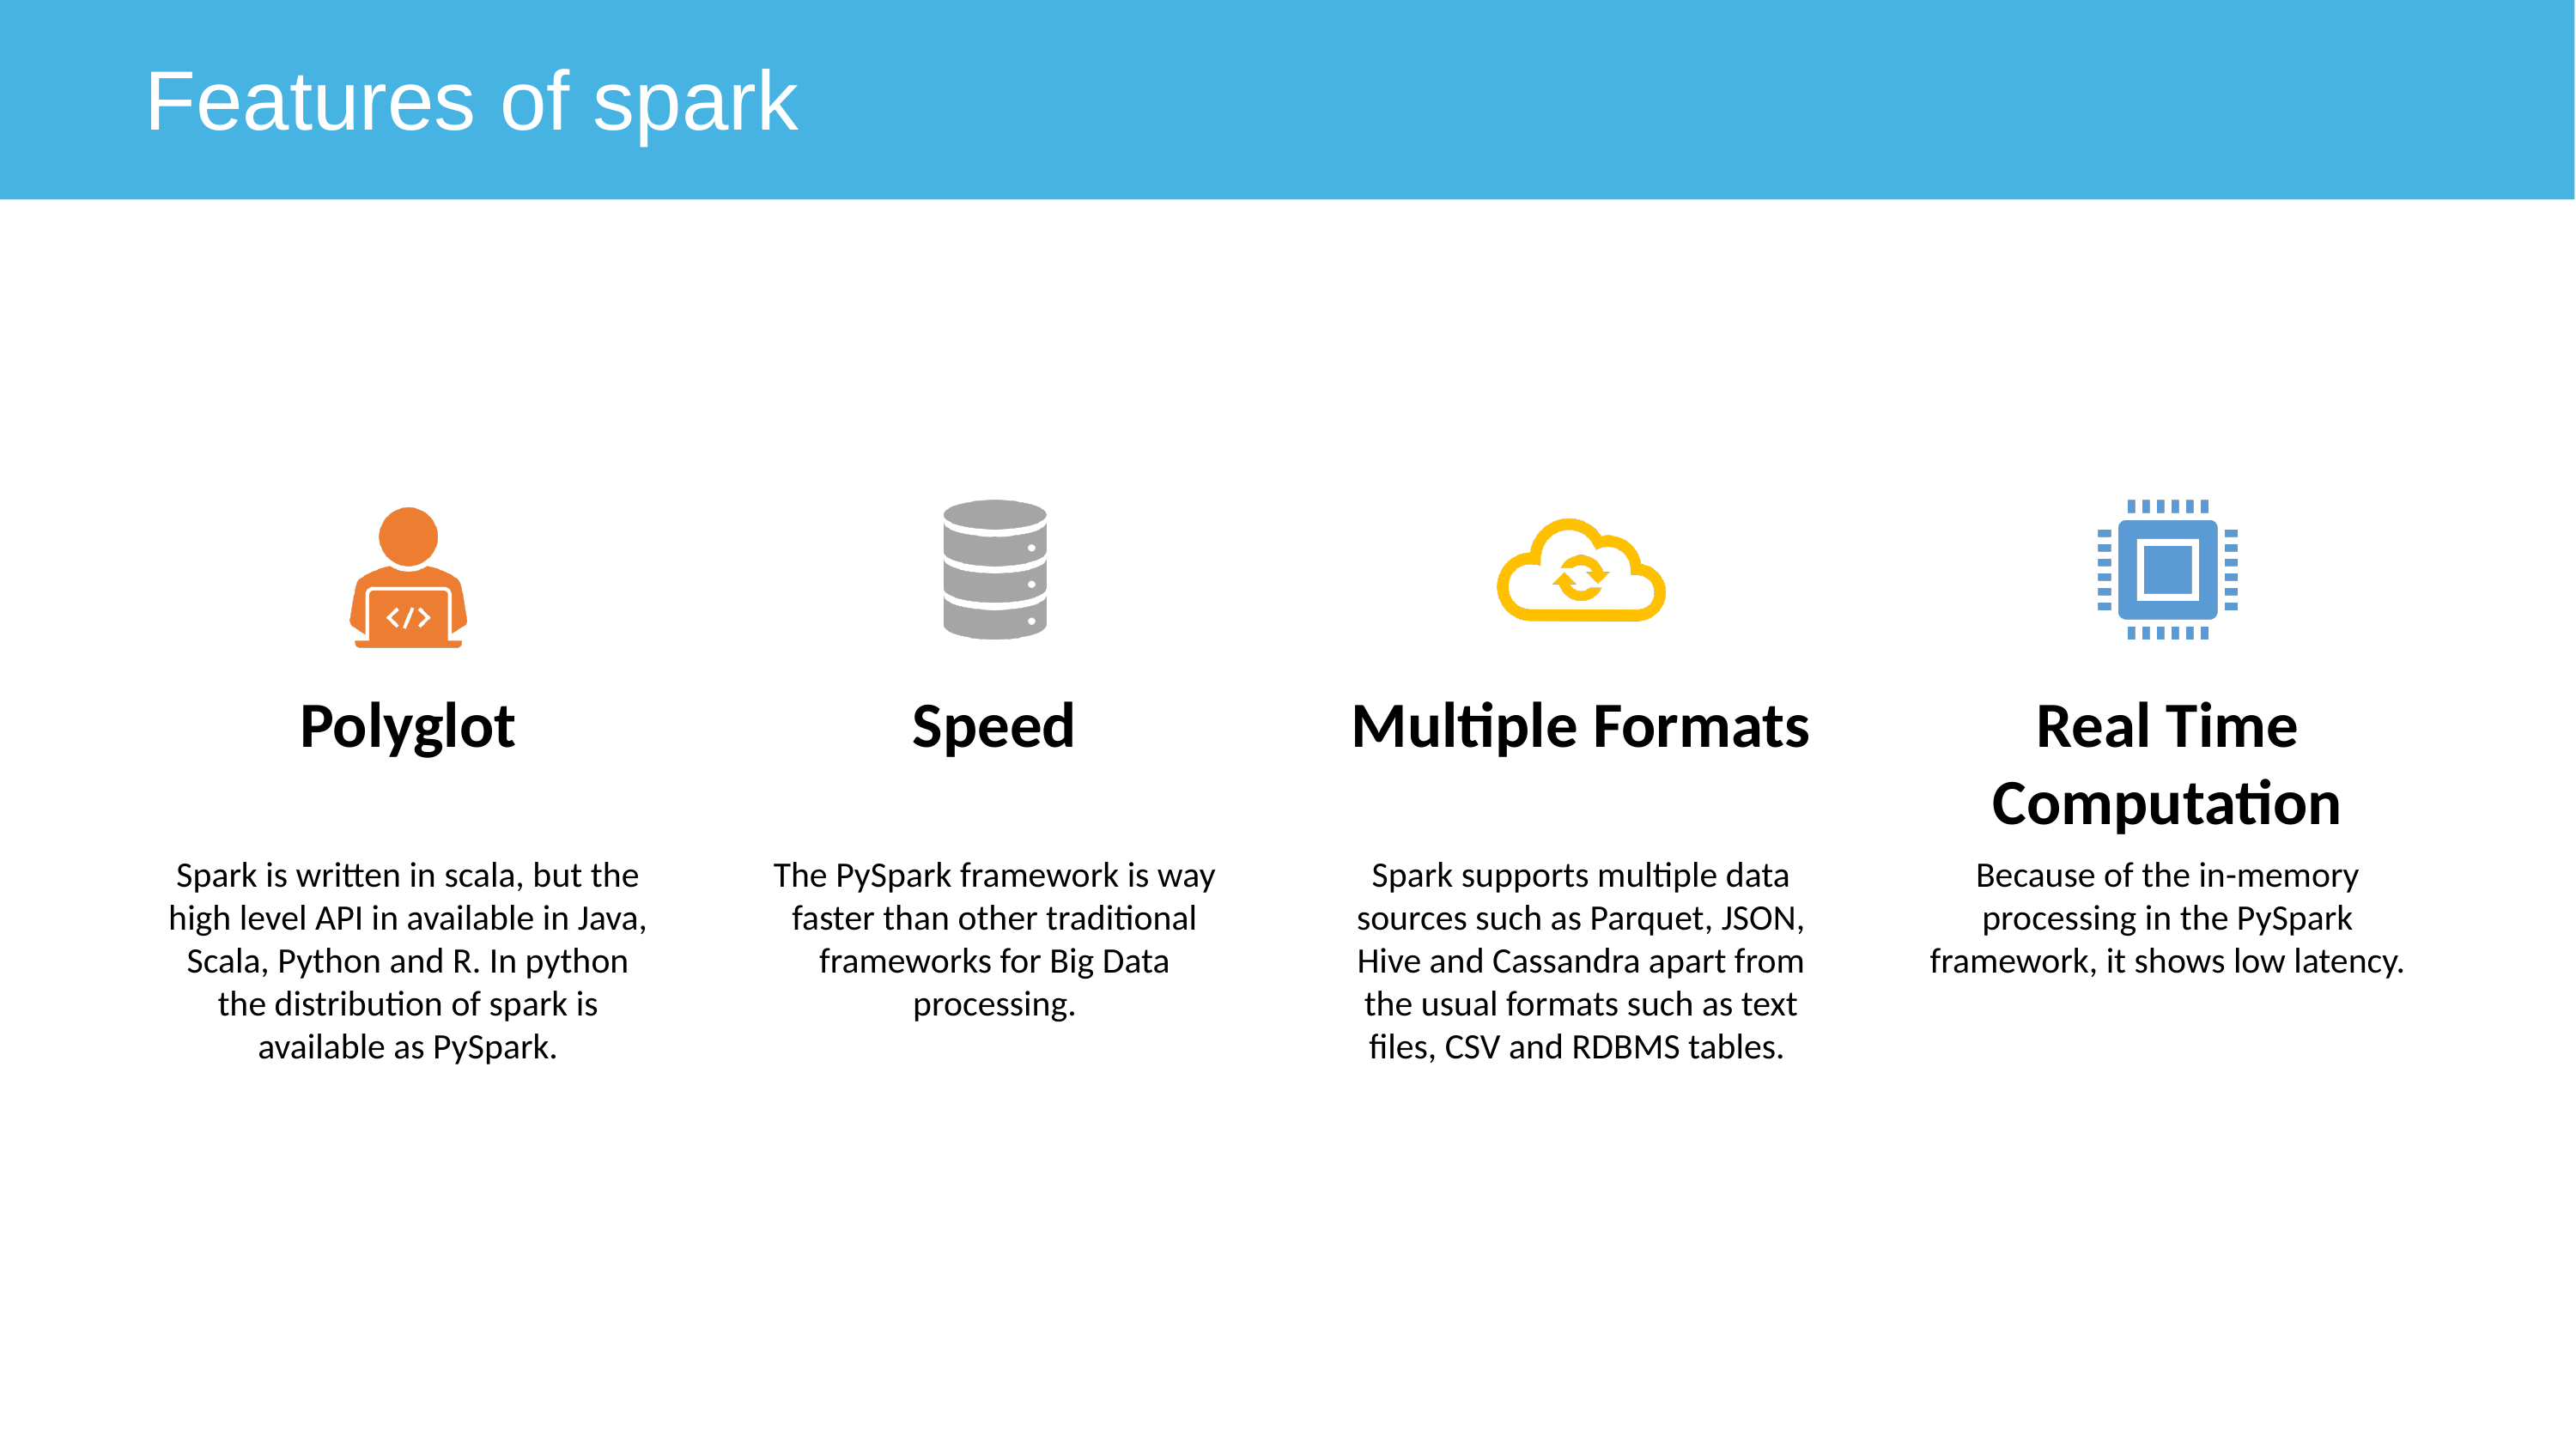

Features of spark
Polyglot
Spark is written in scala, but the high level API in available in Java, Scala, Python and R. In python the distribution of spark is available as PySpark.
Speed
The PySpark framework is way faster than other traditional frameworks for Big Data processing.
Multiple Formats
Spark supports multiple data sources such as Parquet, JSON, Hive and Cassandra apart from the usual formats such as text files, CSV and RDBMS tables.
Real Time Computation
Because of the in-memory processing in the PySpark framework, it shows low latency.